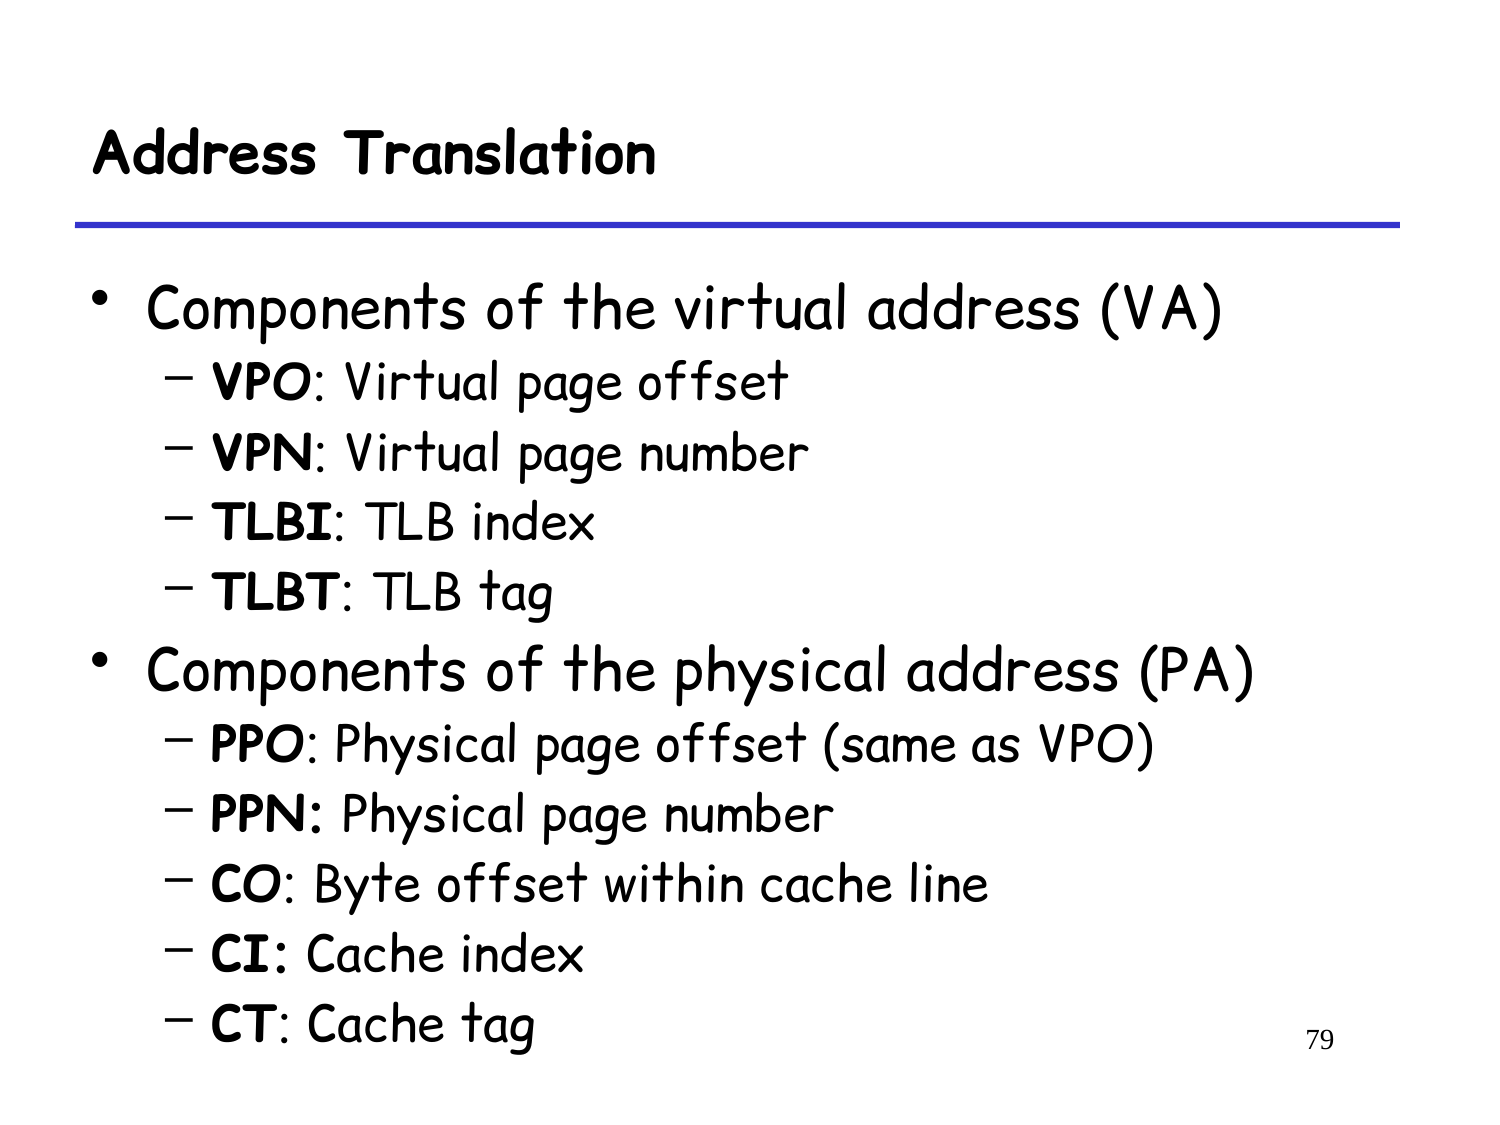

# Address Translation
Components of the virtual address (VA)
VPO: Virtual page offset
VPN: Virtual page number
TLBI: TLB index
TLBT: TLB tag
Components of the physical address (PA)
PPO: Physical page offset (same as VPO)
PPN: Physical page number
CO: Byte offset within cache line
CI: Cache index
CT: Cache tag
79